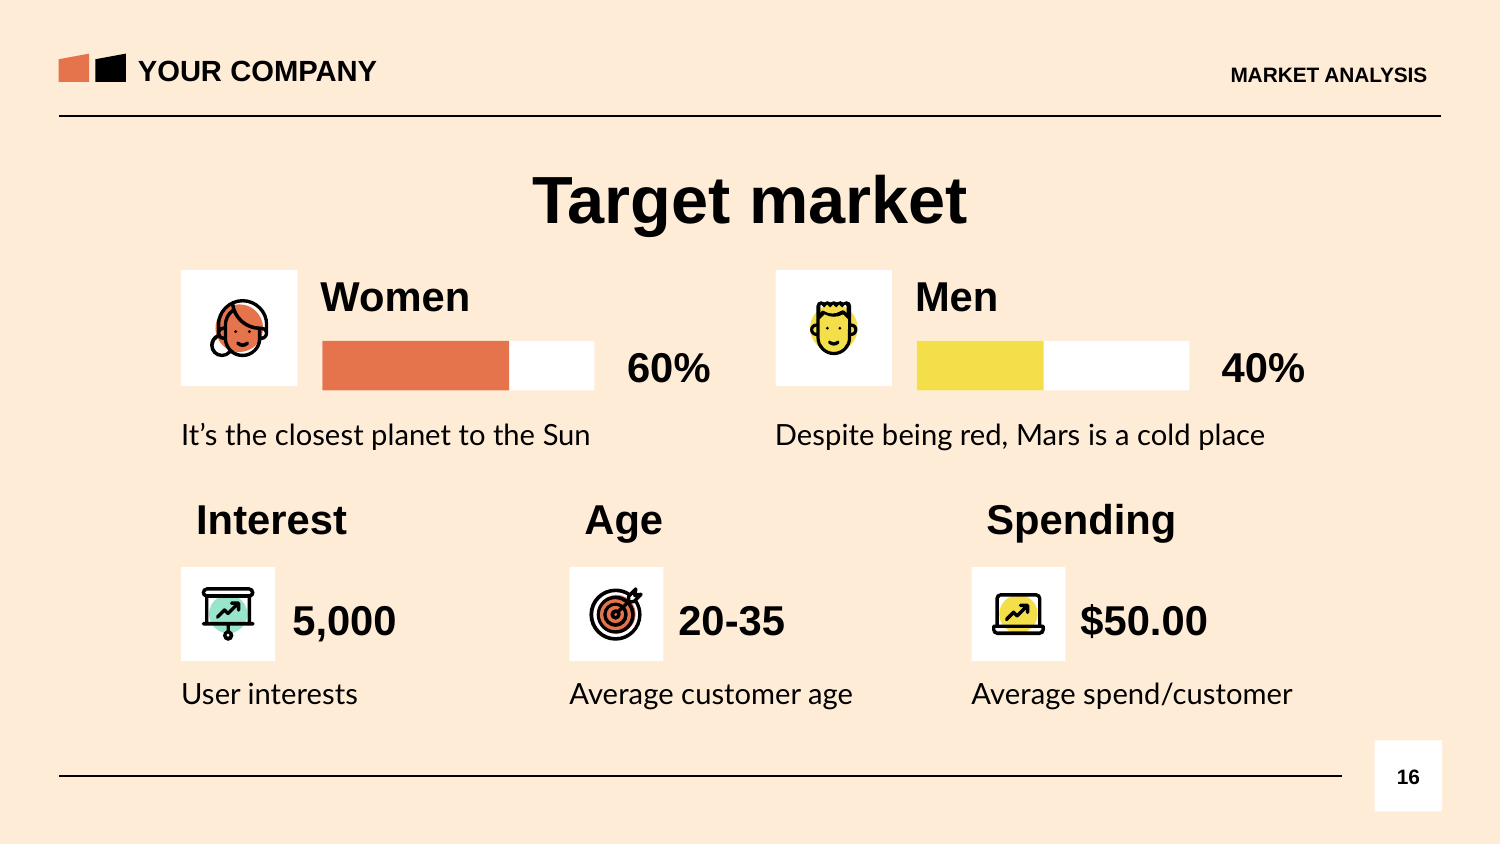

YOUR COMPANY
# MARKET ANALYSIS

Target market
Women
Men

60%

40%
Despite being red, Mars is a cold place
It’s the closest planet to the Sun
Interest
Age
Spending

5,000
20-35
$50.00

User interests
Average customer age
Average spend/customer
16